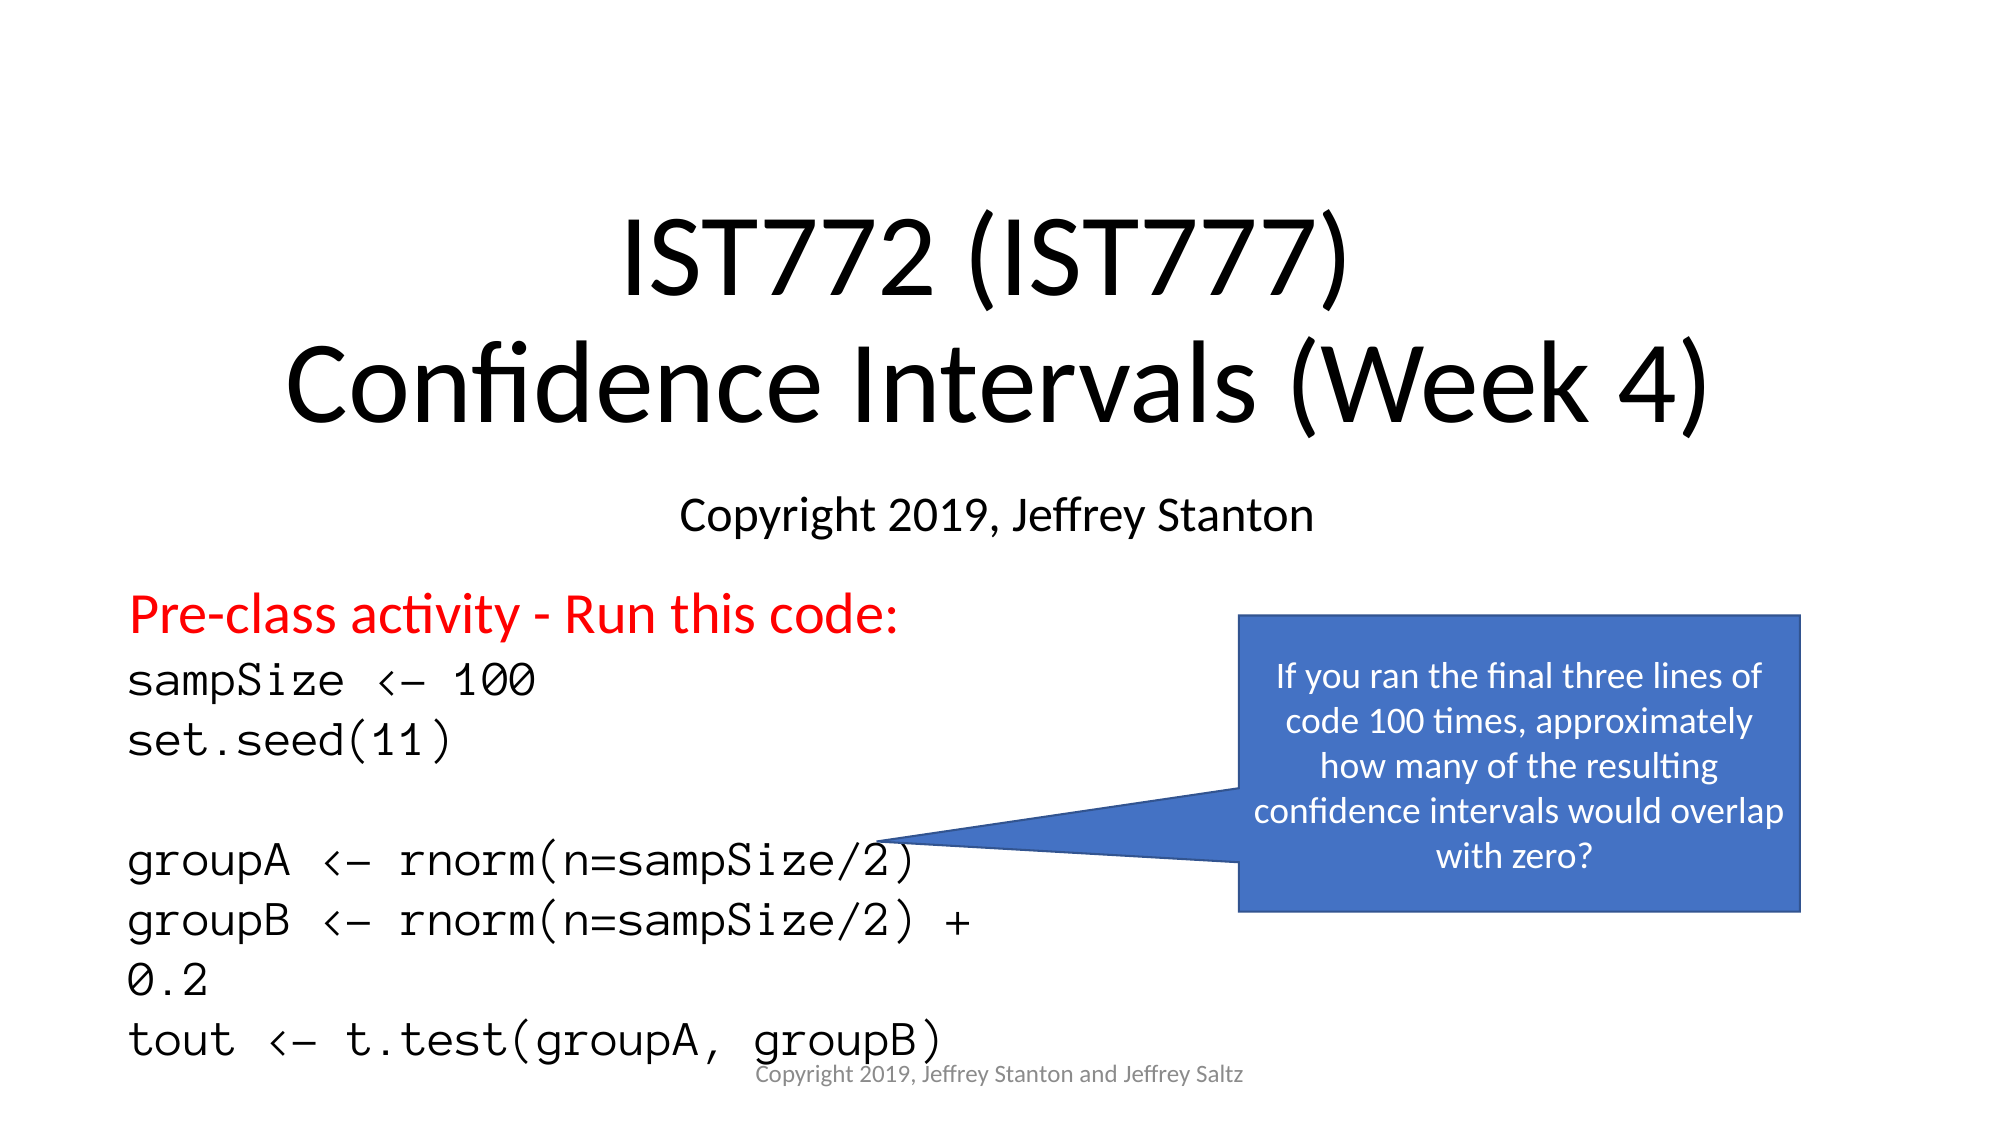

# IST772 (IST777) Confidence Intervals (Week 4)
Copyright 2019, Jeffrey Stanton
Pre-class activity - Run this code:
sampSize <- 100
set.seed(11)

groupA <- rnorm(n=sampSize/2)
groupB <- rnorm(n=sampSize/2) + 0.2
tout <- t.test(groupA, groupB)
If you ran the final three lines of code 100 times, approximately how many of the resulting confidence intervals would overlap with zero?
Copyright 2019, Jeffrey Stanton and Jeffrey Saltz